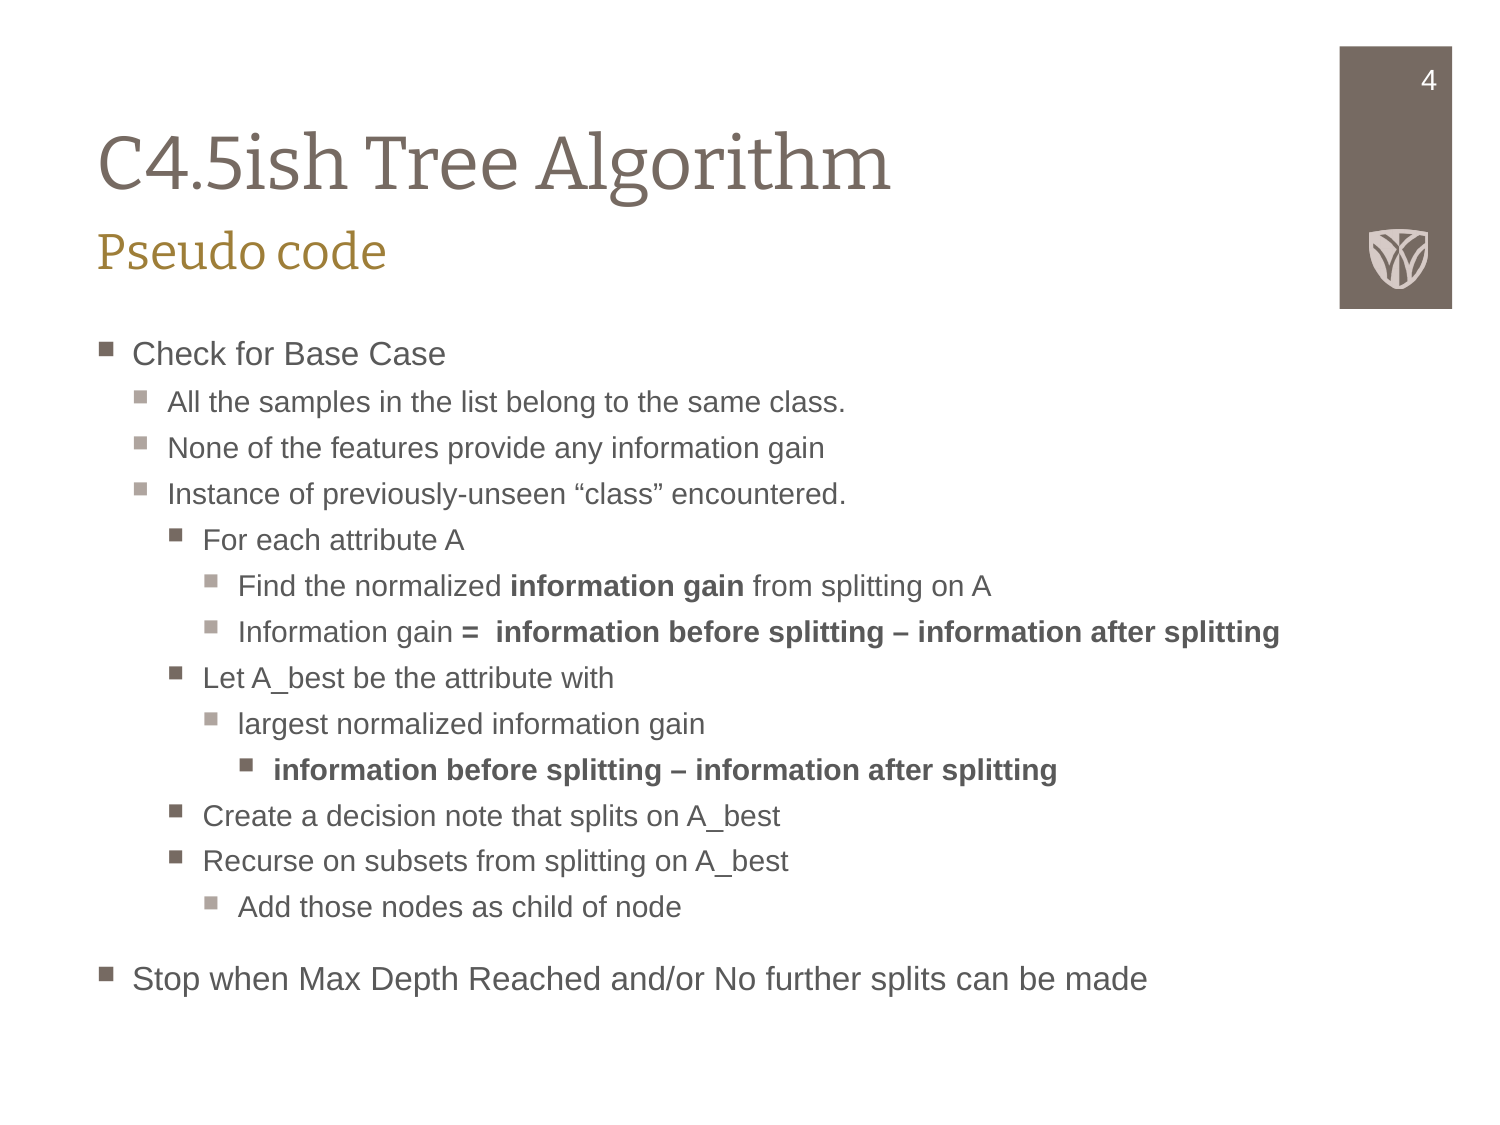

# C4.5ish Tree Algorithm
4
Pseudo code
Check for Base Case
All the samples in the list belong to the same class.
None of the features provide any information gain
Instance of previously-unseen “class” encountered.
For each attribute A
Find the normalized information gain from splitting on A
Information gain =  information before splitting – information after splitting
Let A_best be the attribute with
largest normalized information gain
information before splitting – information after splitting
Create a decision note that splits on A_best
Recurse on subsets from splitting on A_best
Add those nodes as child of node
Stop when Max Depth Reached and/or No further splits can be made